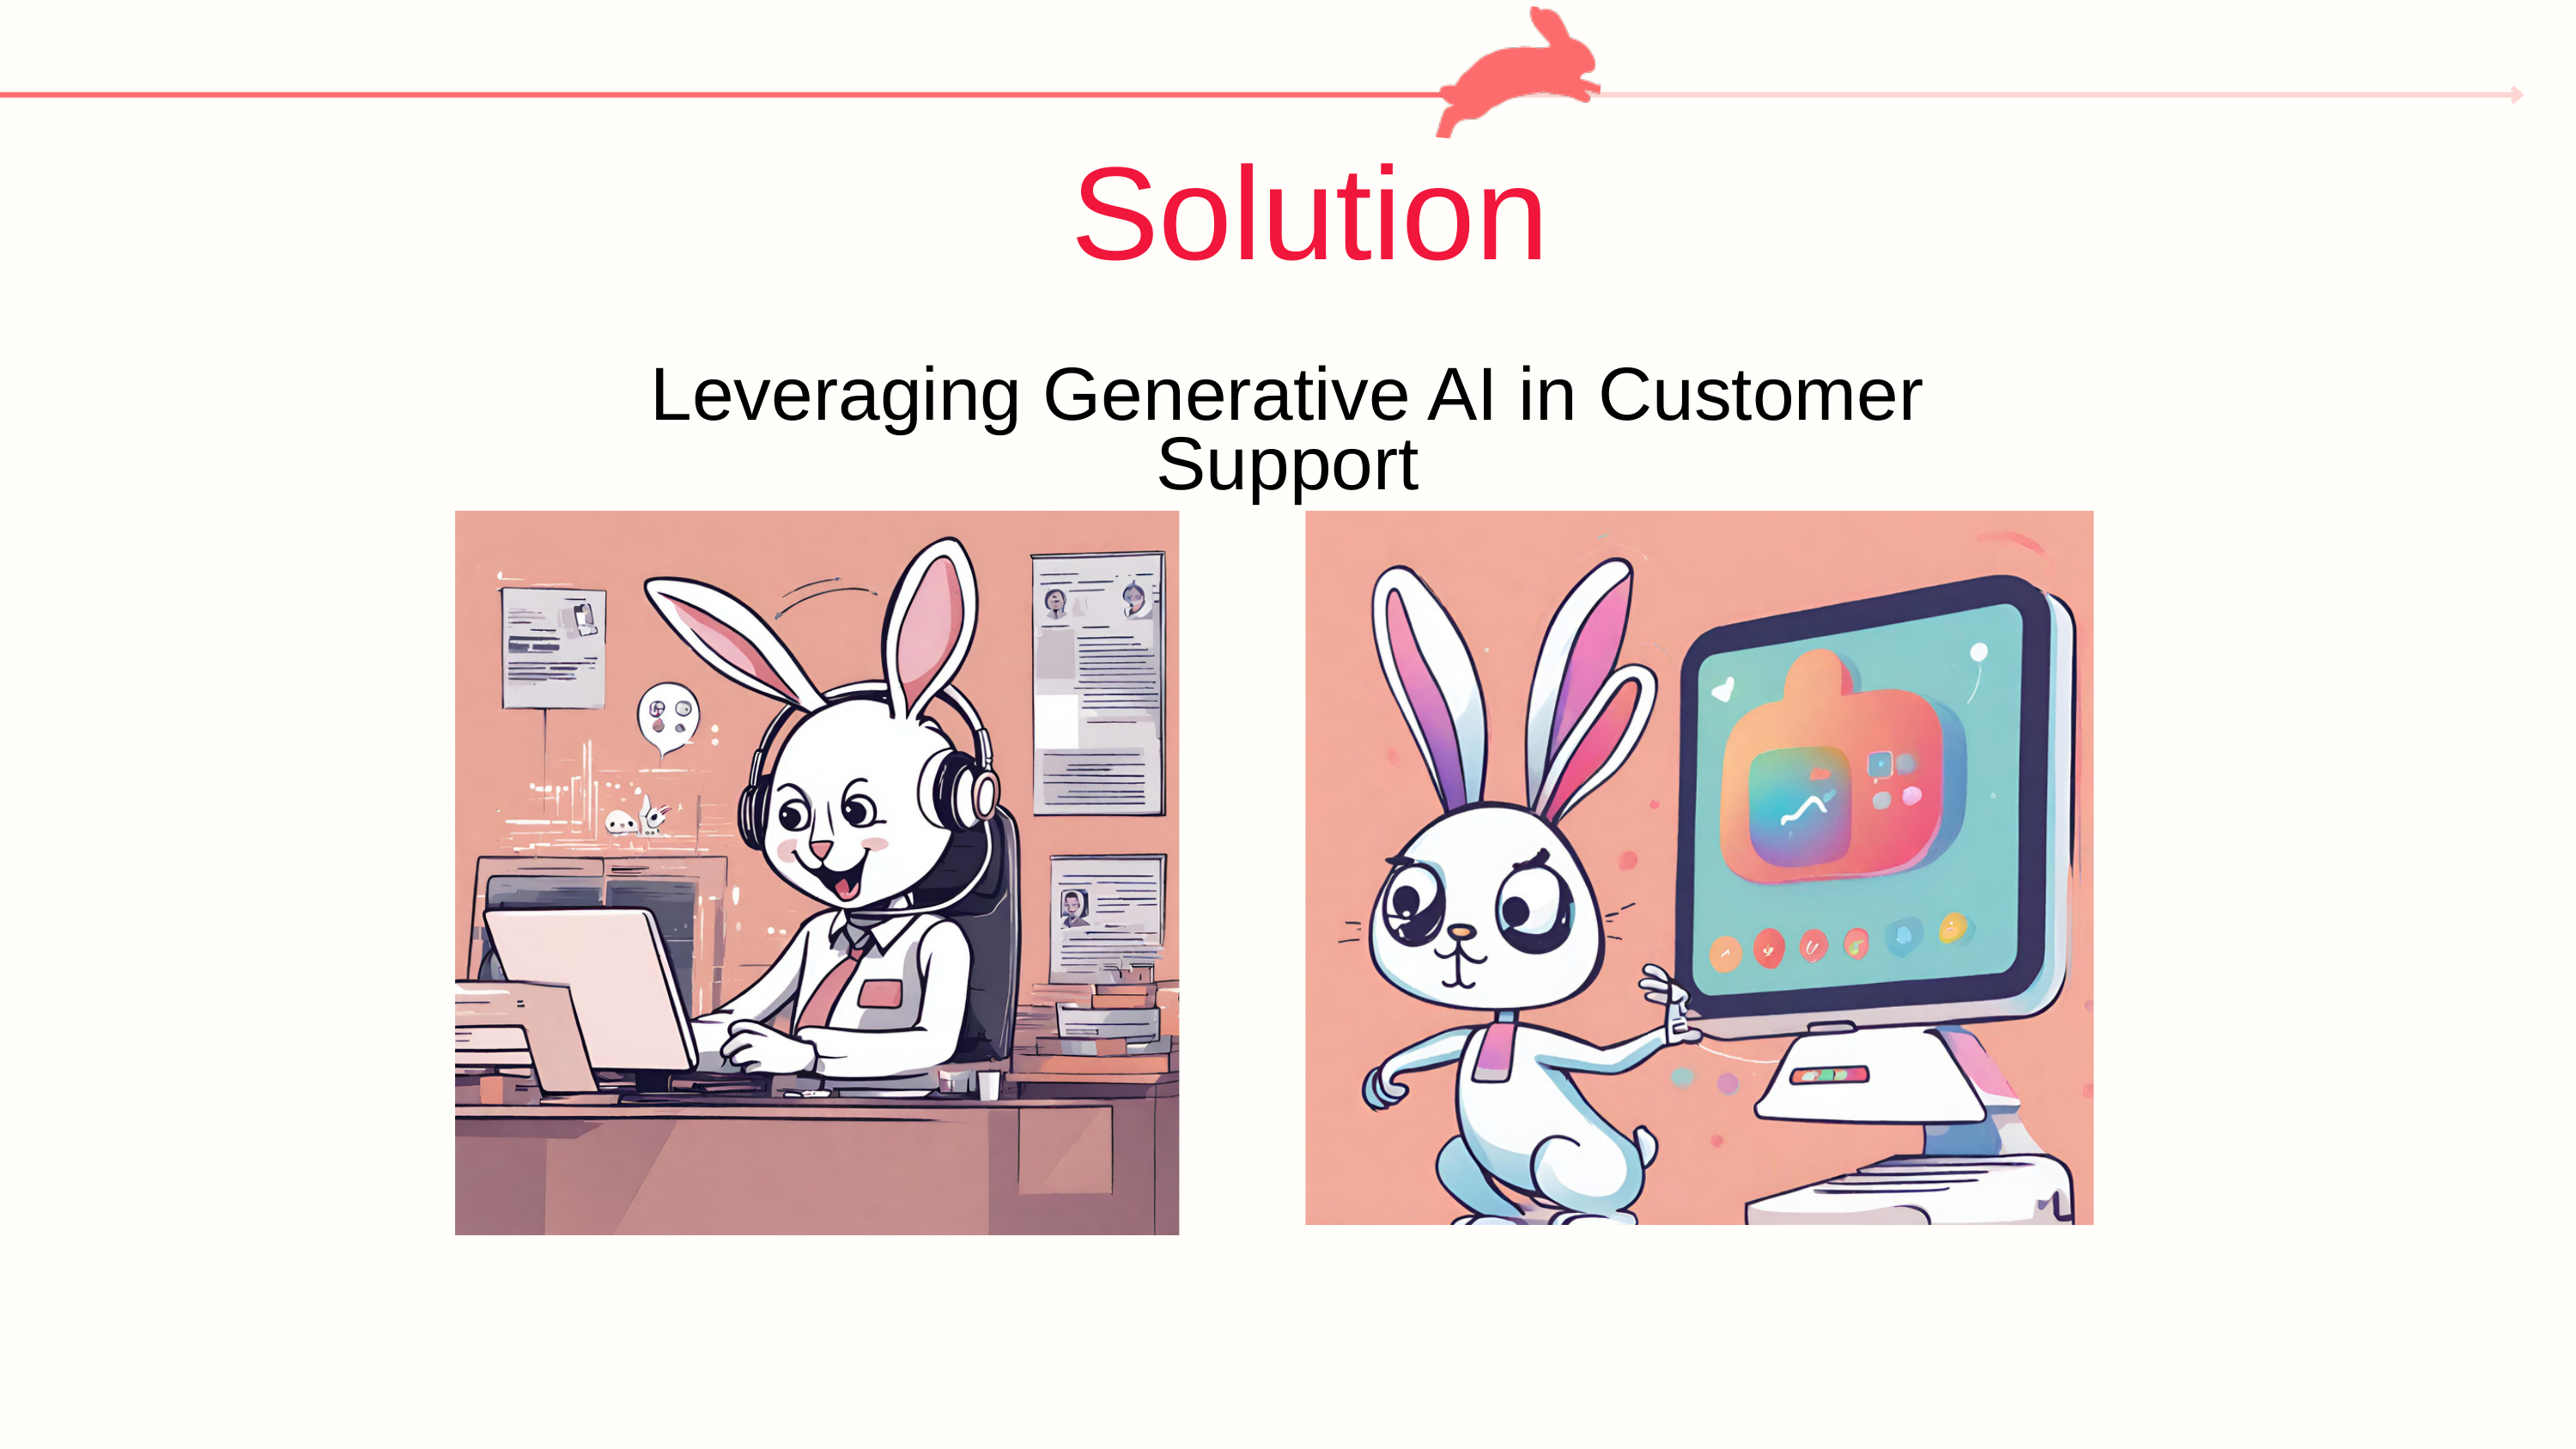

Solution
Leveraging Generative AI in Customer Support